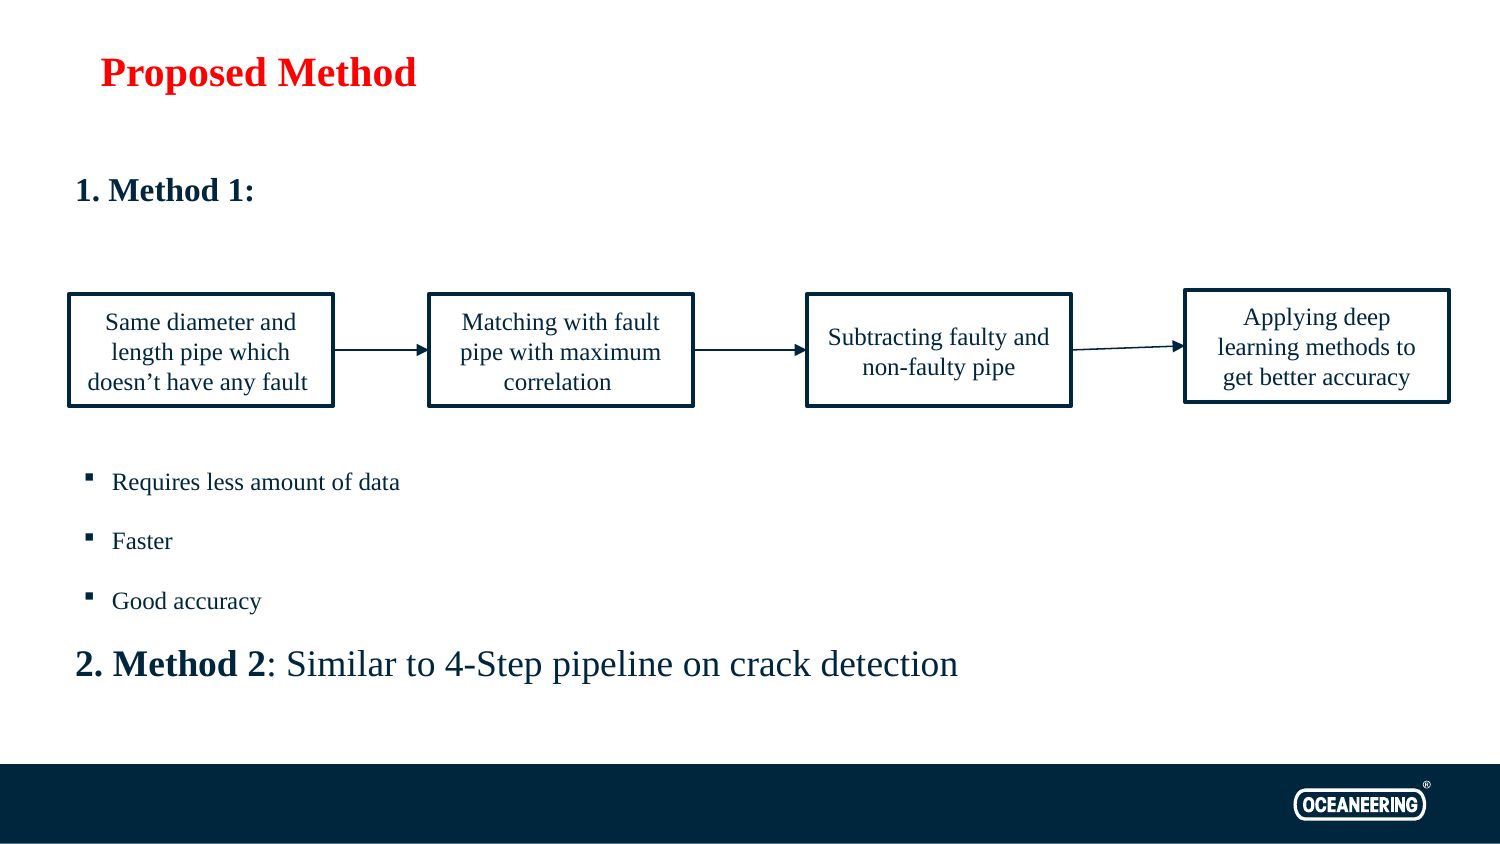

Proposed Method
1. Method 1:
Applying deep learning methods to get better accuracy
Same diameter and length pipe which doesn’t have any fault
Matching with fault pipe with maximum correlation
Subtracting faulty and non-faulty pipe
Requires less amount of data

Faster

Good accuracy
2. Method 2: Similar to 4-Step pipeline on crack detection